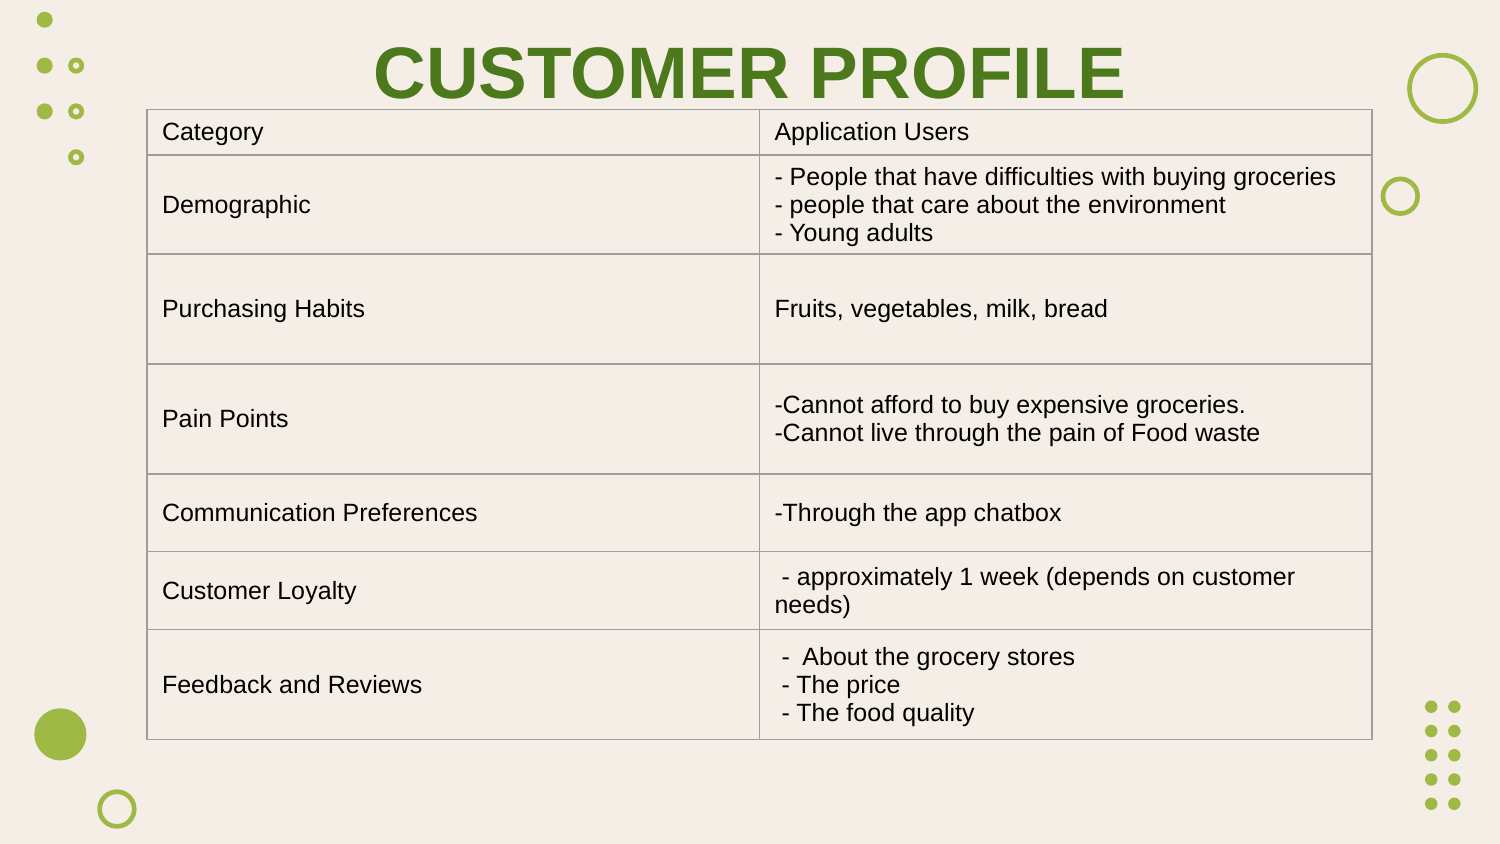

# CUSTOMER PROFILE
| Category | Application Users |
| --- | --- |
| Demographic | - People that have difficulties with buying groceries - people that care about the environment - Young adults |
| Purchasing Habits | Fruits, vegetables, milk, bread |
| Pain Points | -Cannot afford to buy expensive groceries.  -Cannot live through the pain of Food waste |
| Communication Preferences | -Through the app chatbox |
| Customer Loyalty | - approximately 1 week (depends on customer needs) |
| Feedback and Reviews | -  About the grocery stores  - The price  - The food quality |